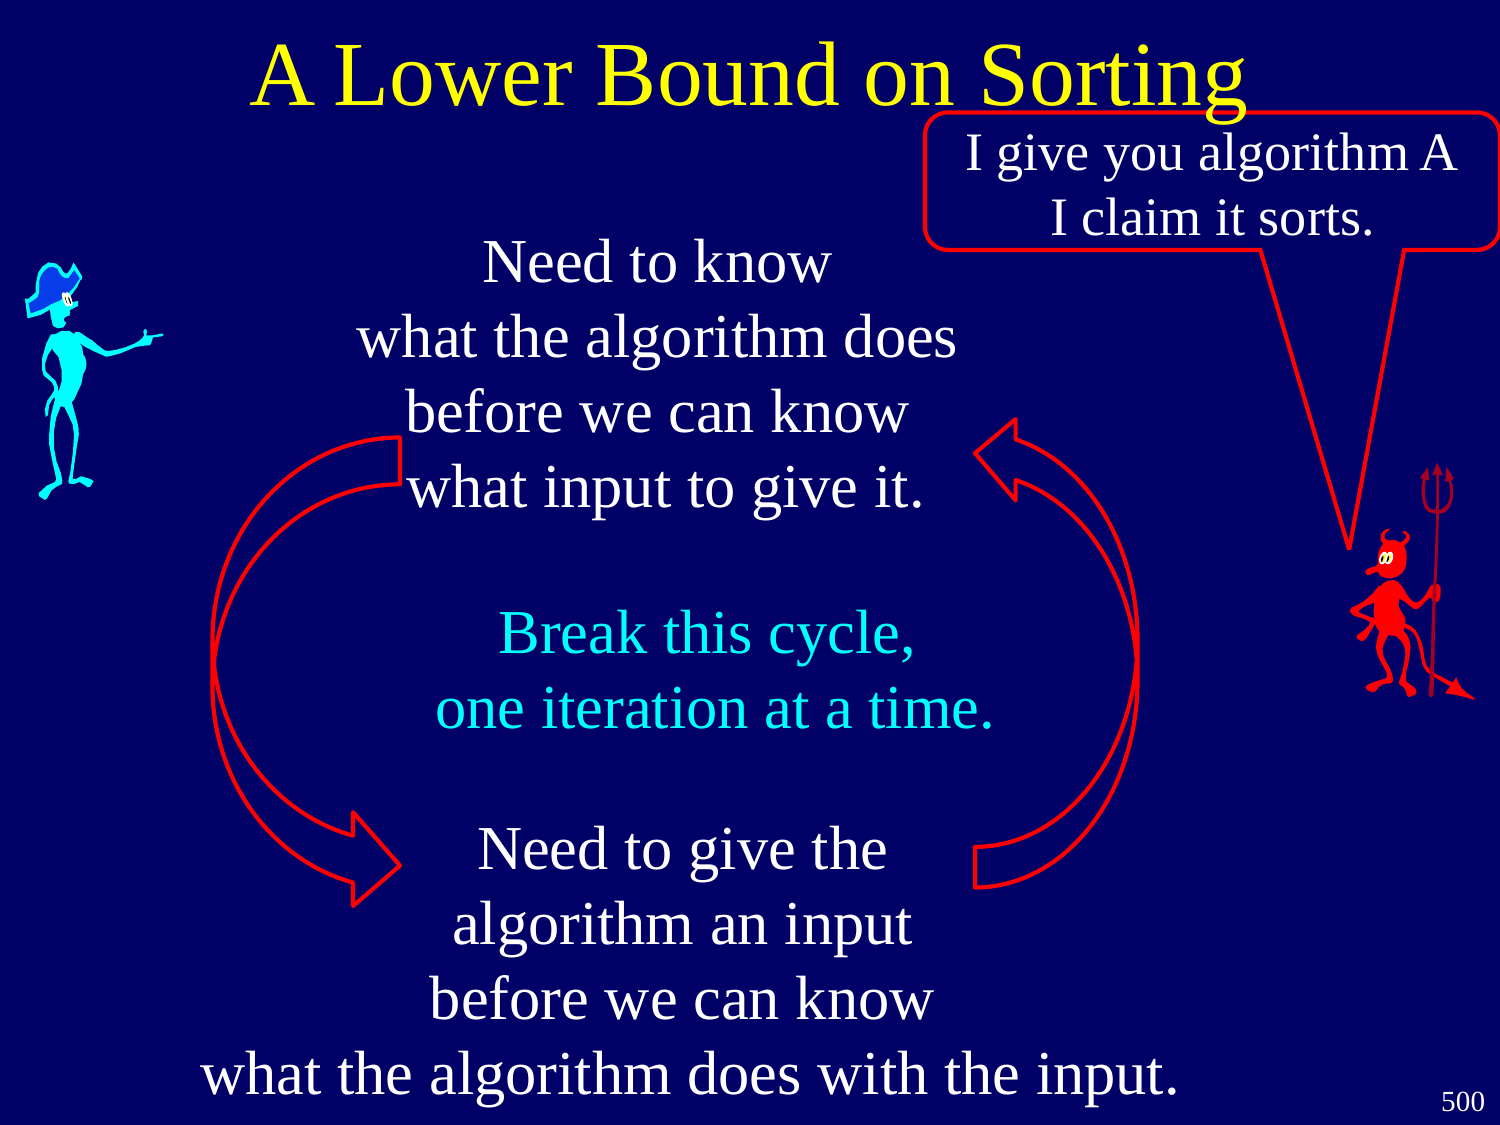

# A Lower Bound on Sorting
I give you algorithm A
I claim it sorts.
Need to know
what the algorithm does
before we can know
what input to give it.

Break this cycle,
one iteration at a time.
Need to give the
algorithm an input
before we can know
what the algorithm does with the input.